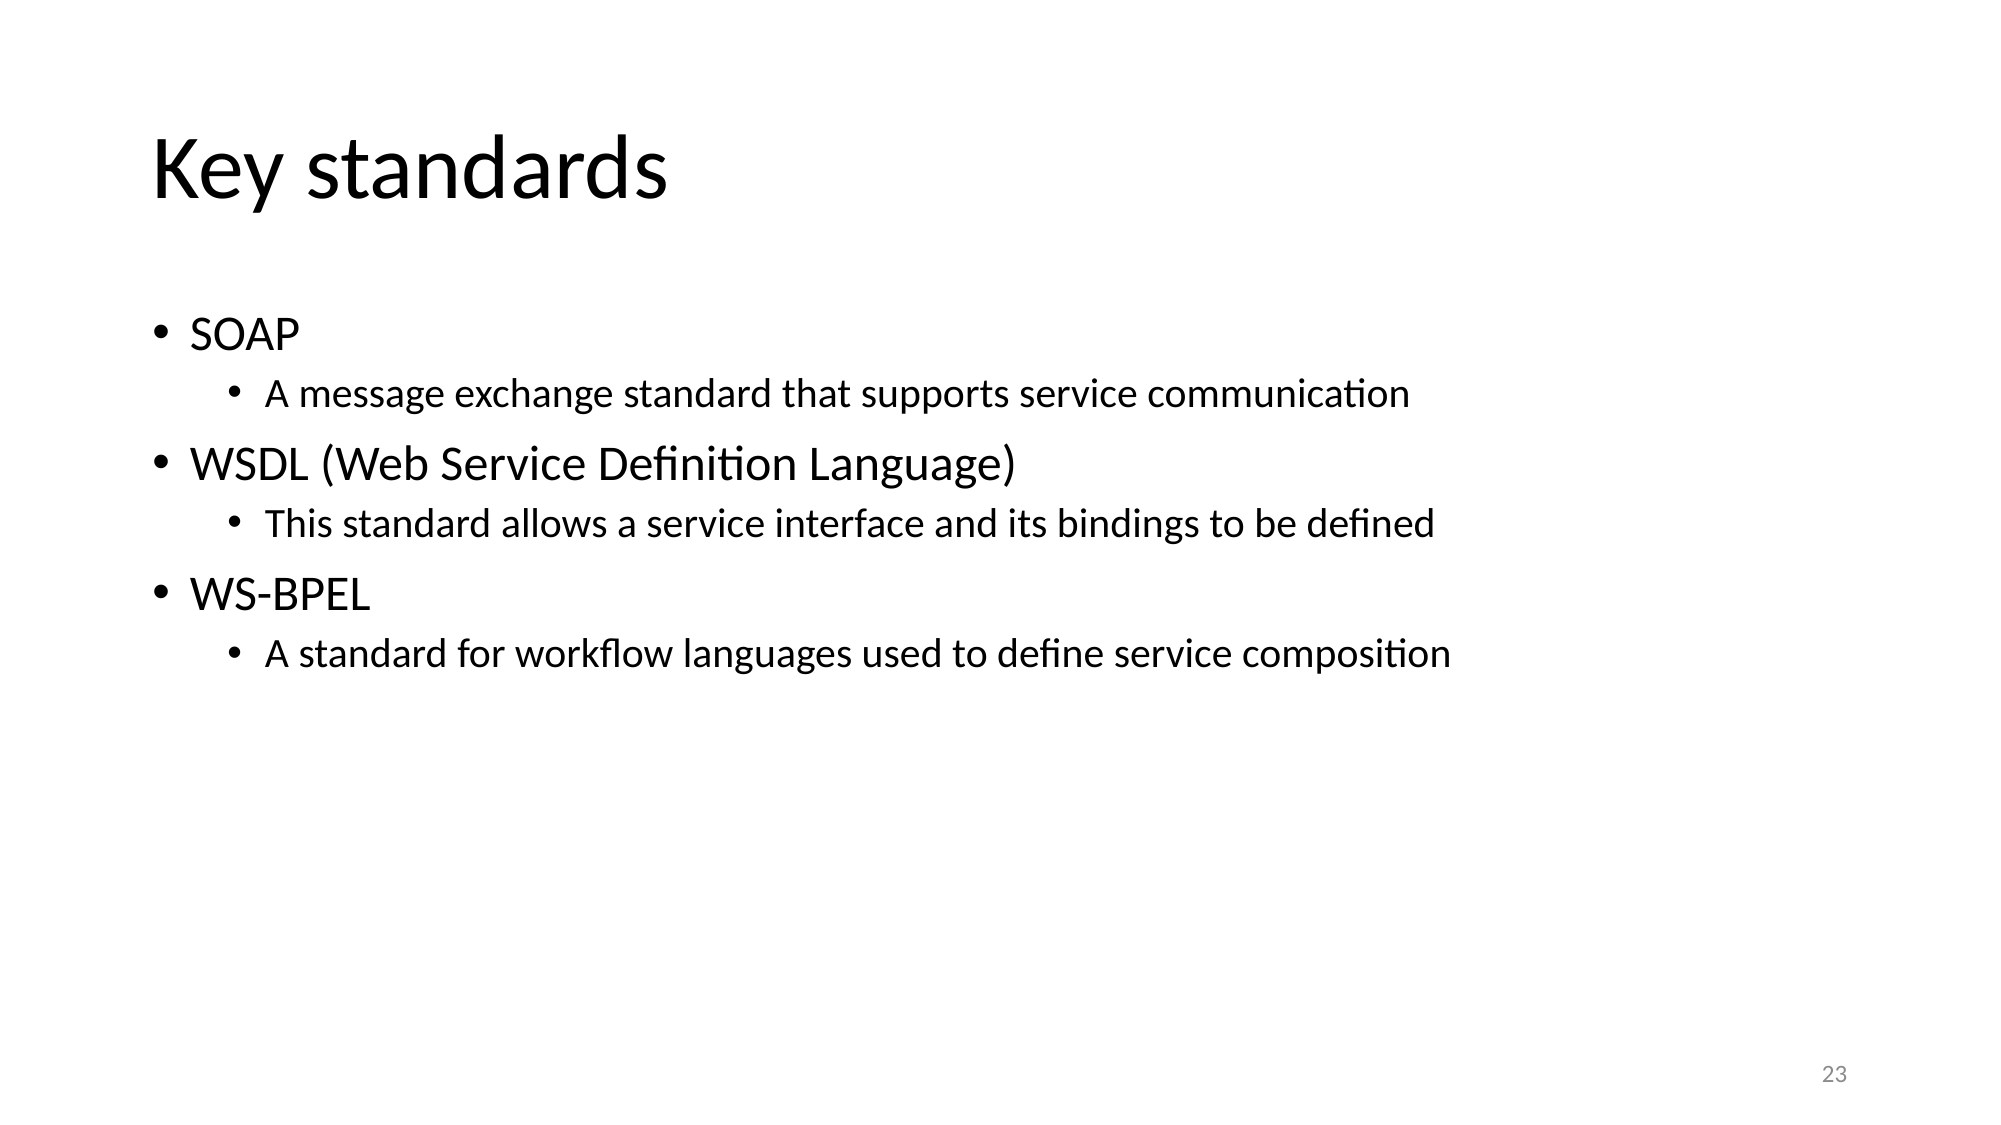

# Key standards
SOAP
A message exchange standard that supports service communication
WSDL (Web Service Definition Language)
This standard allows a service interface and its bindings to be defined
WS-BPEL
A standard for workflow languages used to define service composition
23